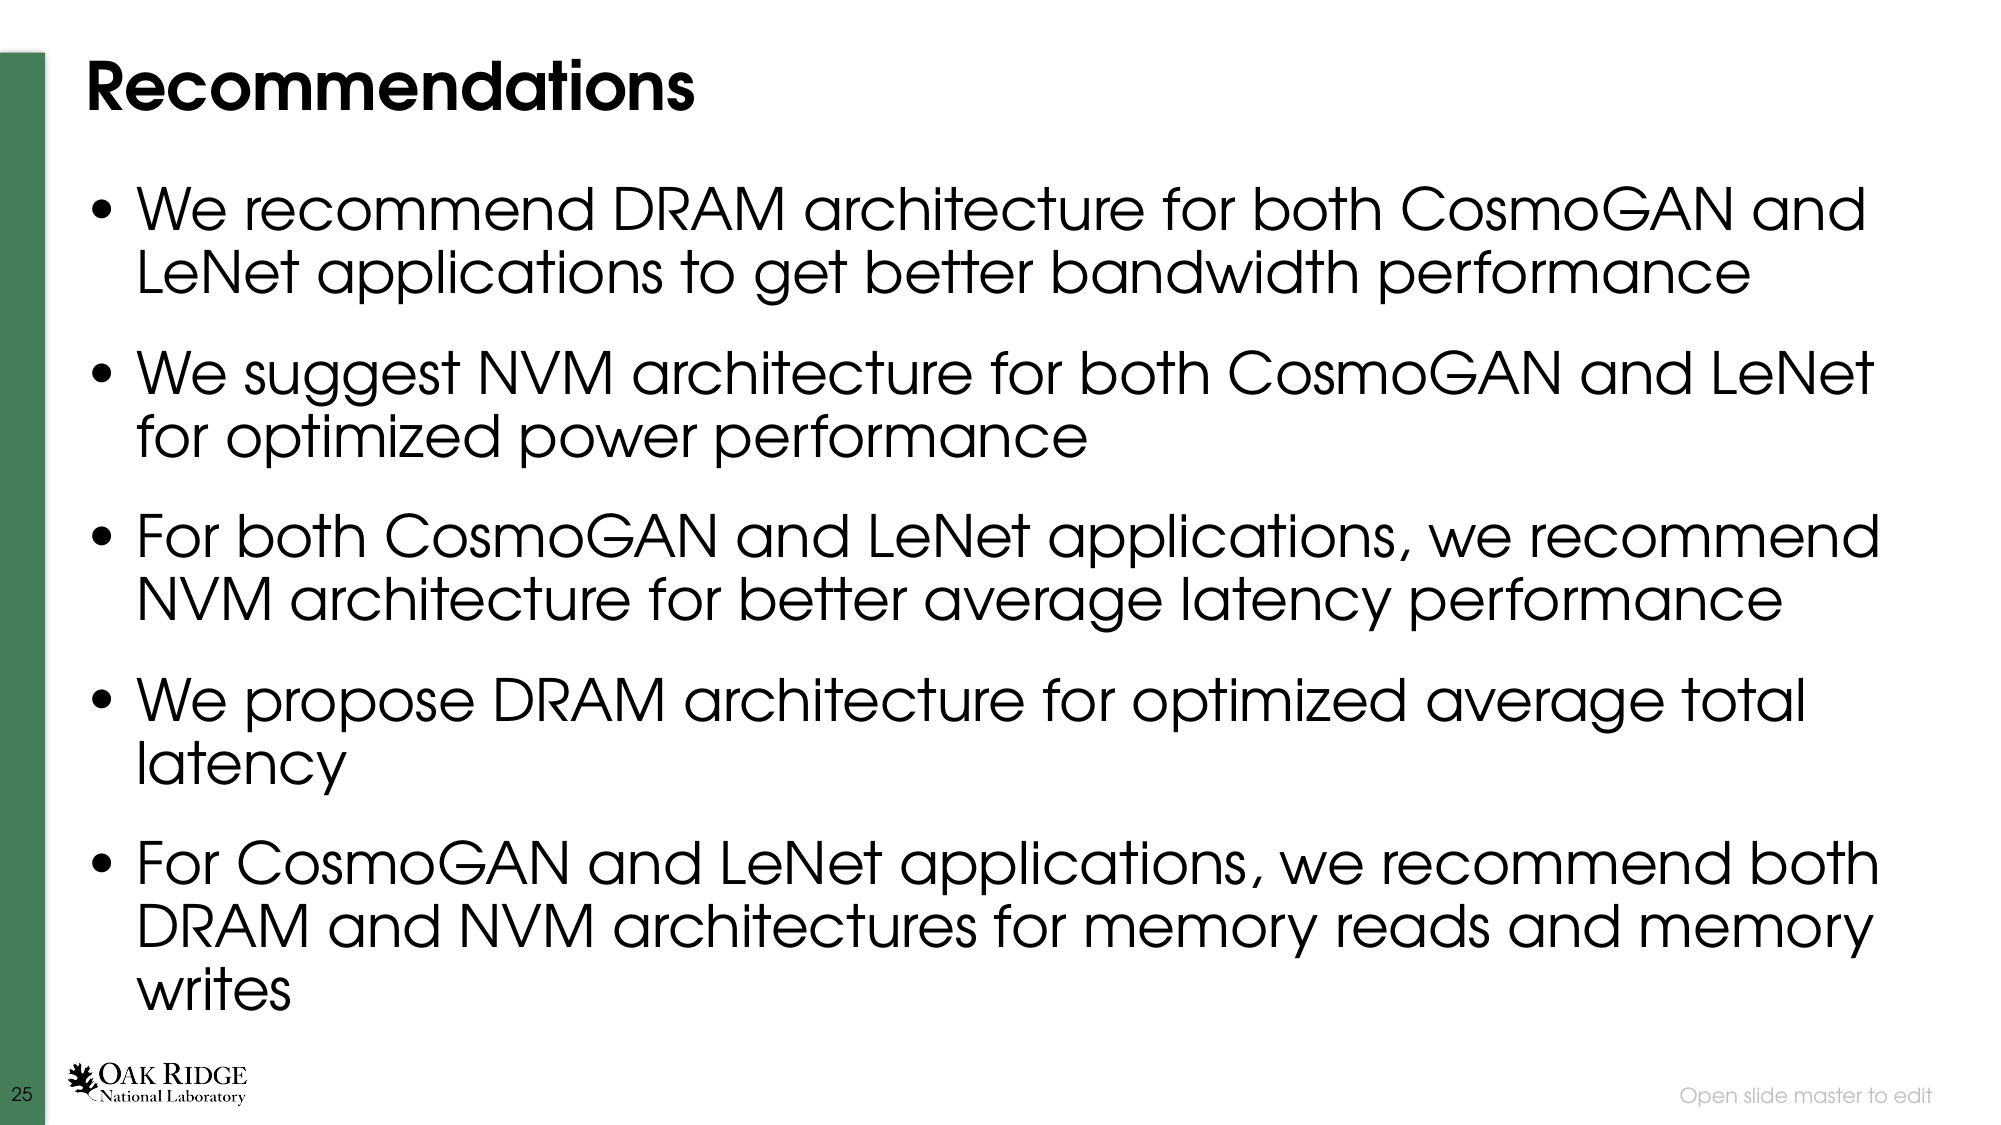

# Recommendations
We recommend DRAM architecture for both CosmoGAN and LeNet applications to get better bandwidth performance
We suggest NVM architecture for both CosmoGAN and LeNet for optimized power performance
For both CosmoGAN and LeNet applications, we recommend NVM architecture for better average latency performance
We propose DRAM architecture for optimized average total latency
For CosmoGAN and LeNet applications, we recommend both DRAM and NVM architectures for memory reads and memory writes